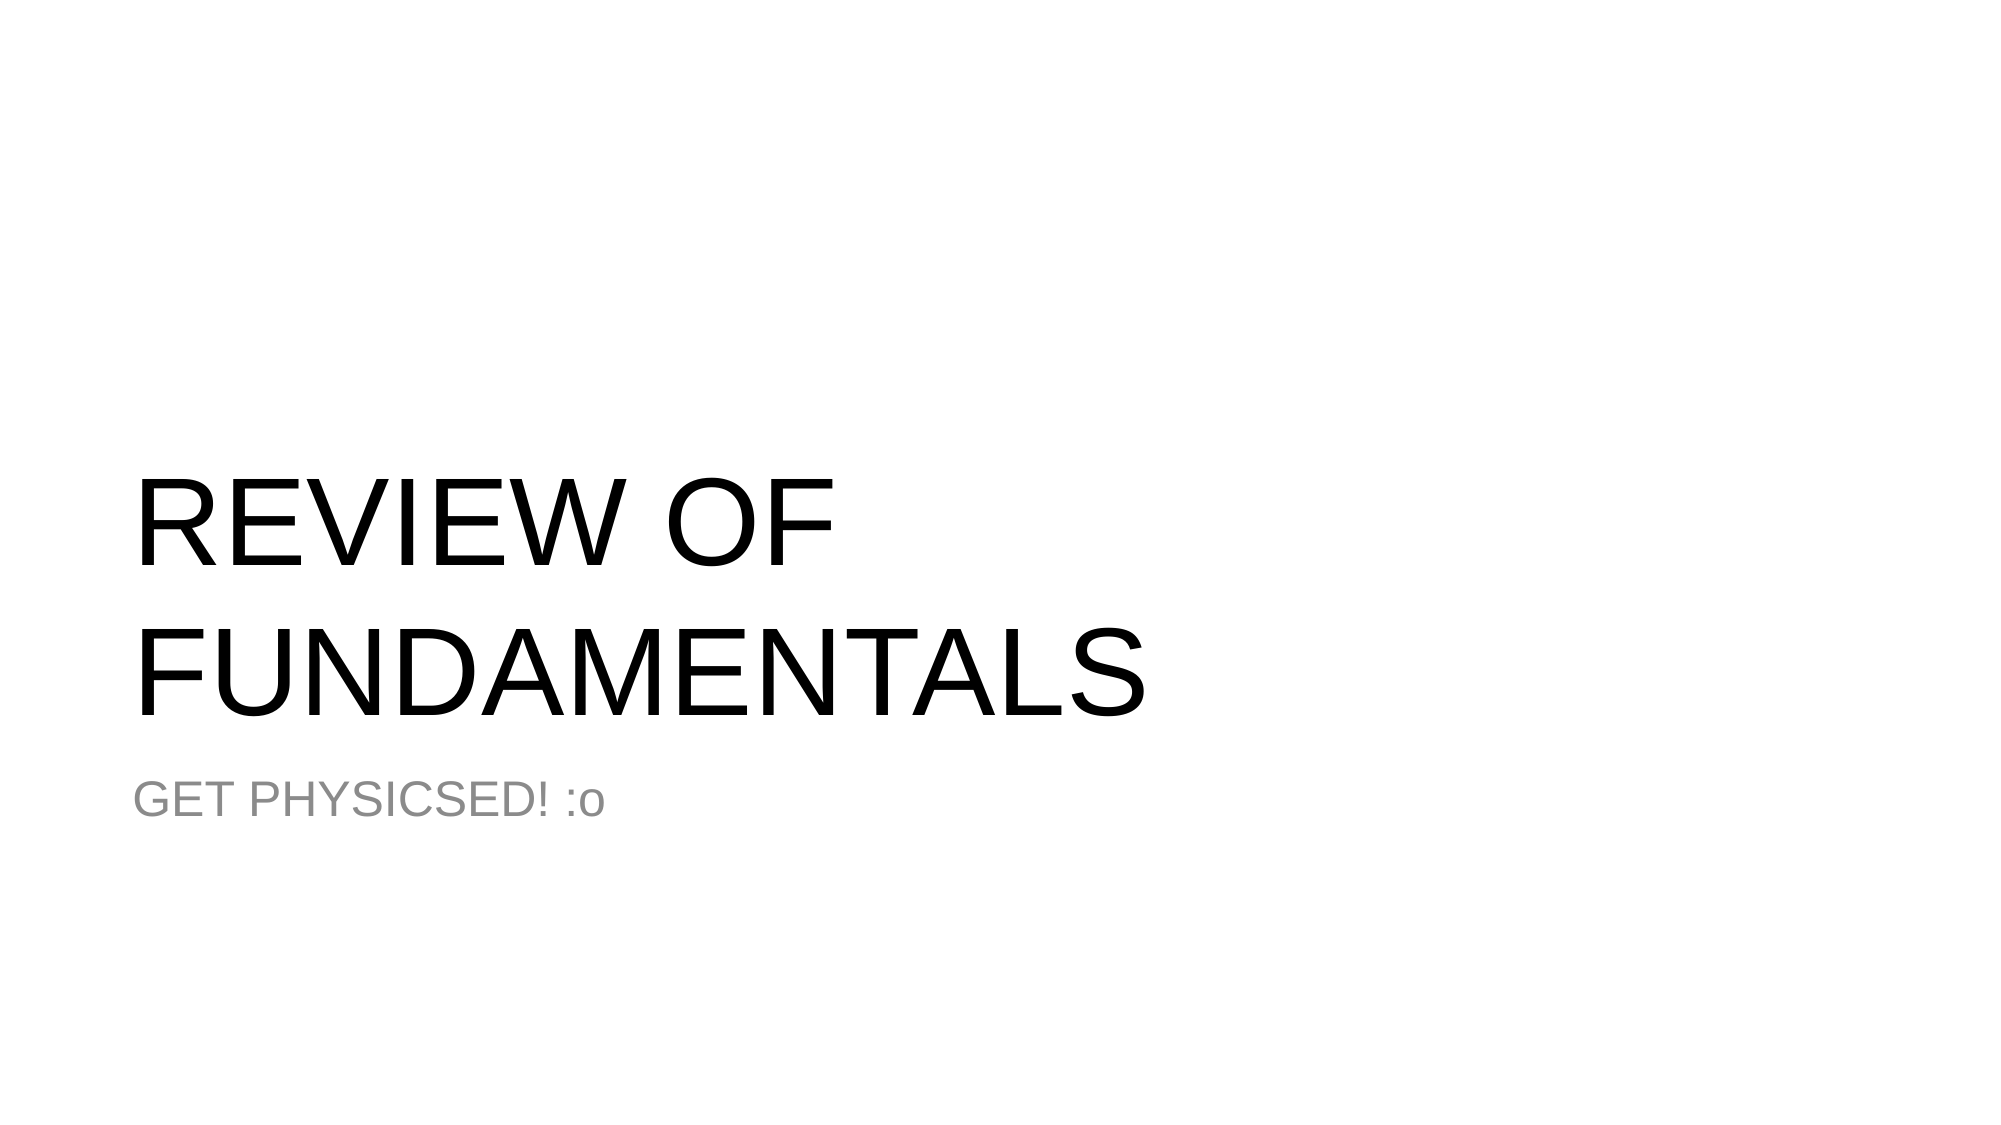

# Review of Fundamentals
GET PHYSICSED! :o